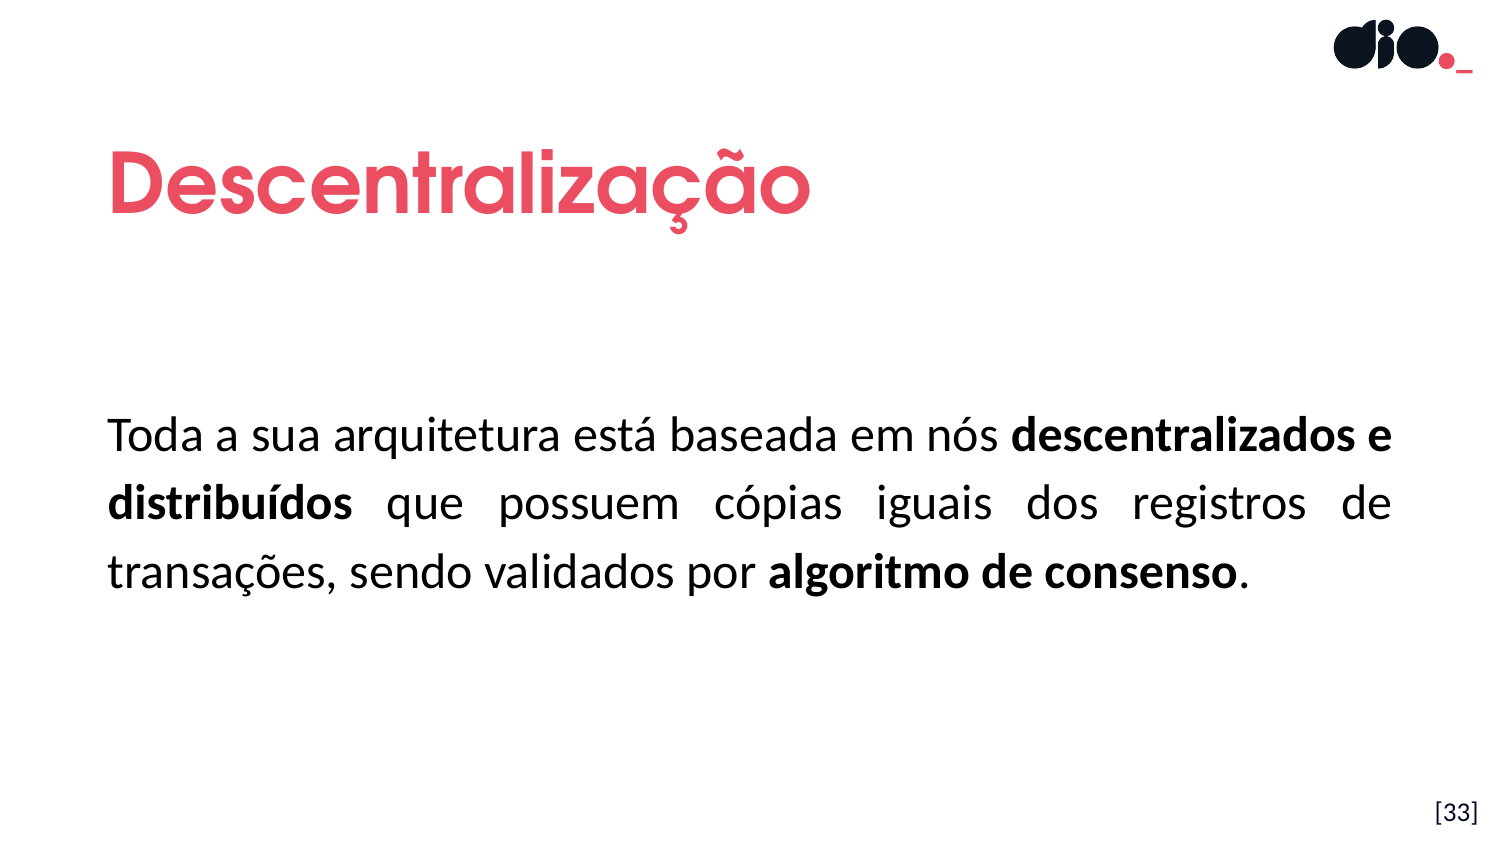

Descentralização
Toda a sua arquitetura está baseada em nós descentralizados e distribuídos que possuem cópias iguais dos registros de transações, sendo validados por algoritmo de consenso.
[33]